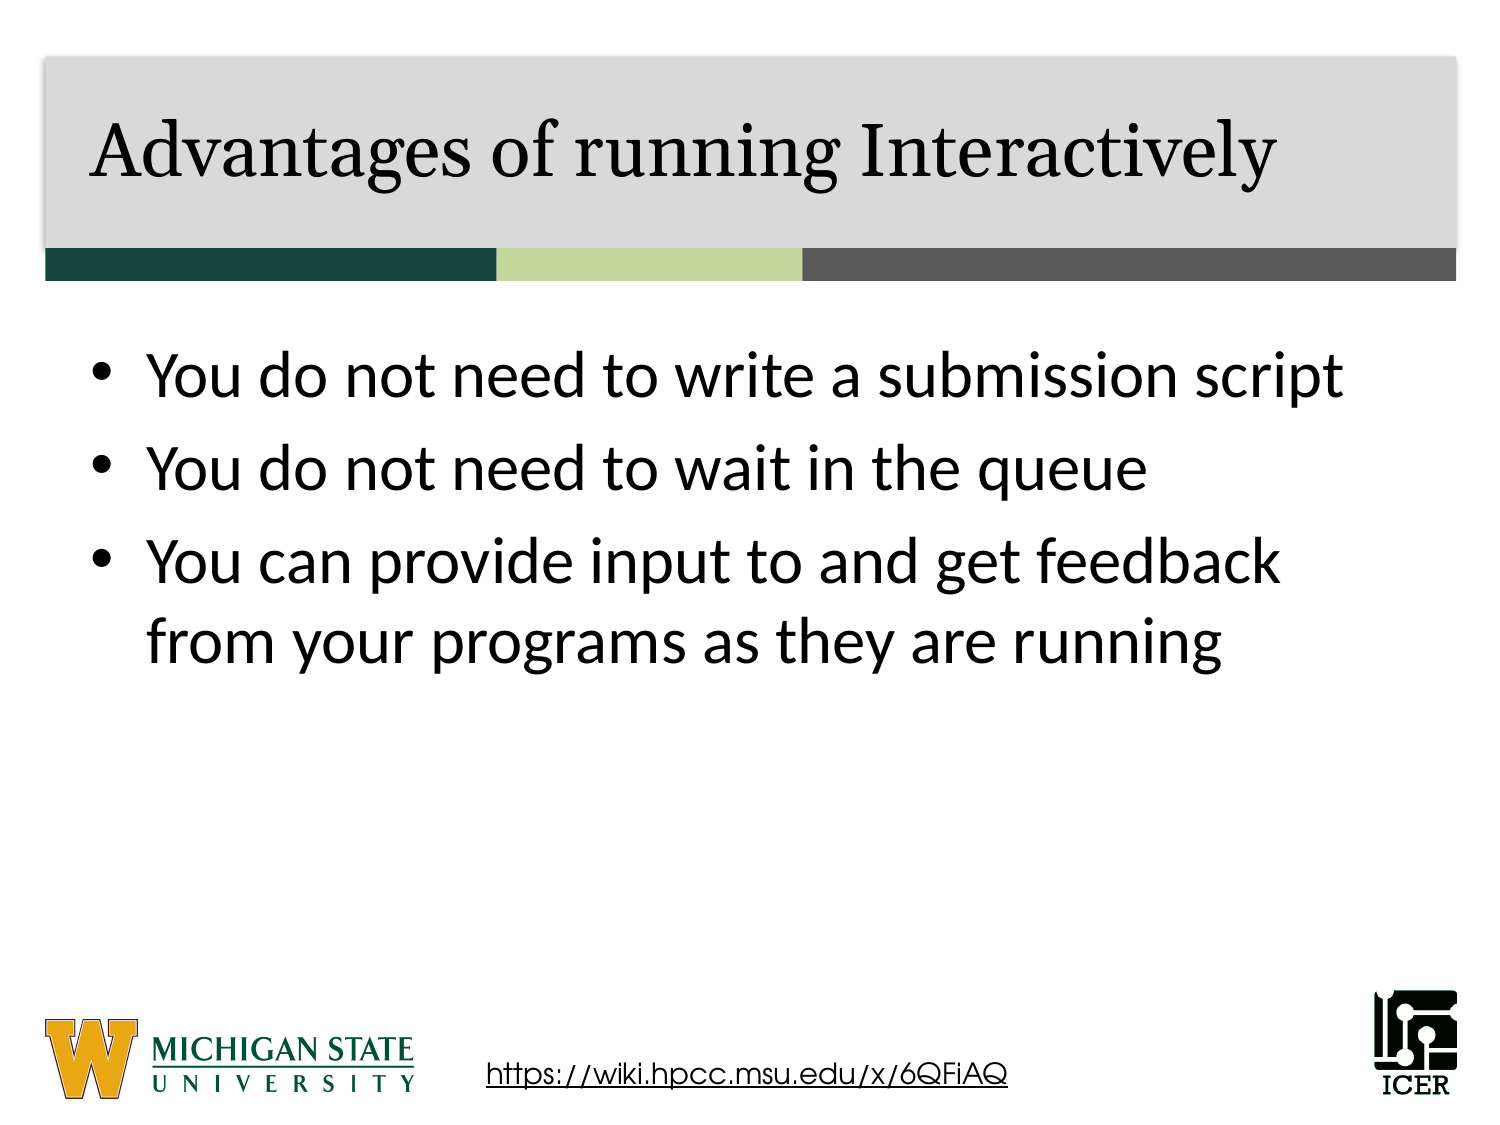

# Advantages of running Interactively
You do not need to write a submission script
You do not need to wait in the queue
You can provide input to and get feedback from your programs as they are running